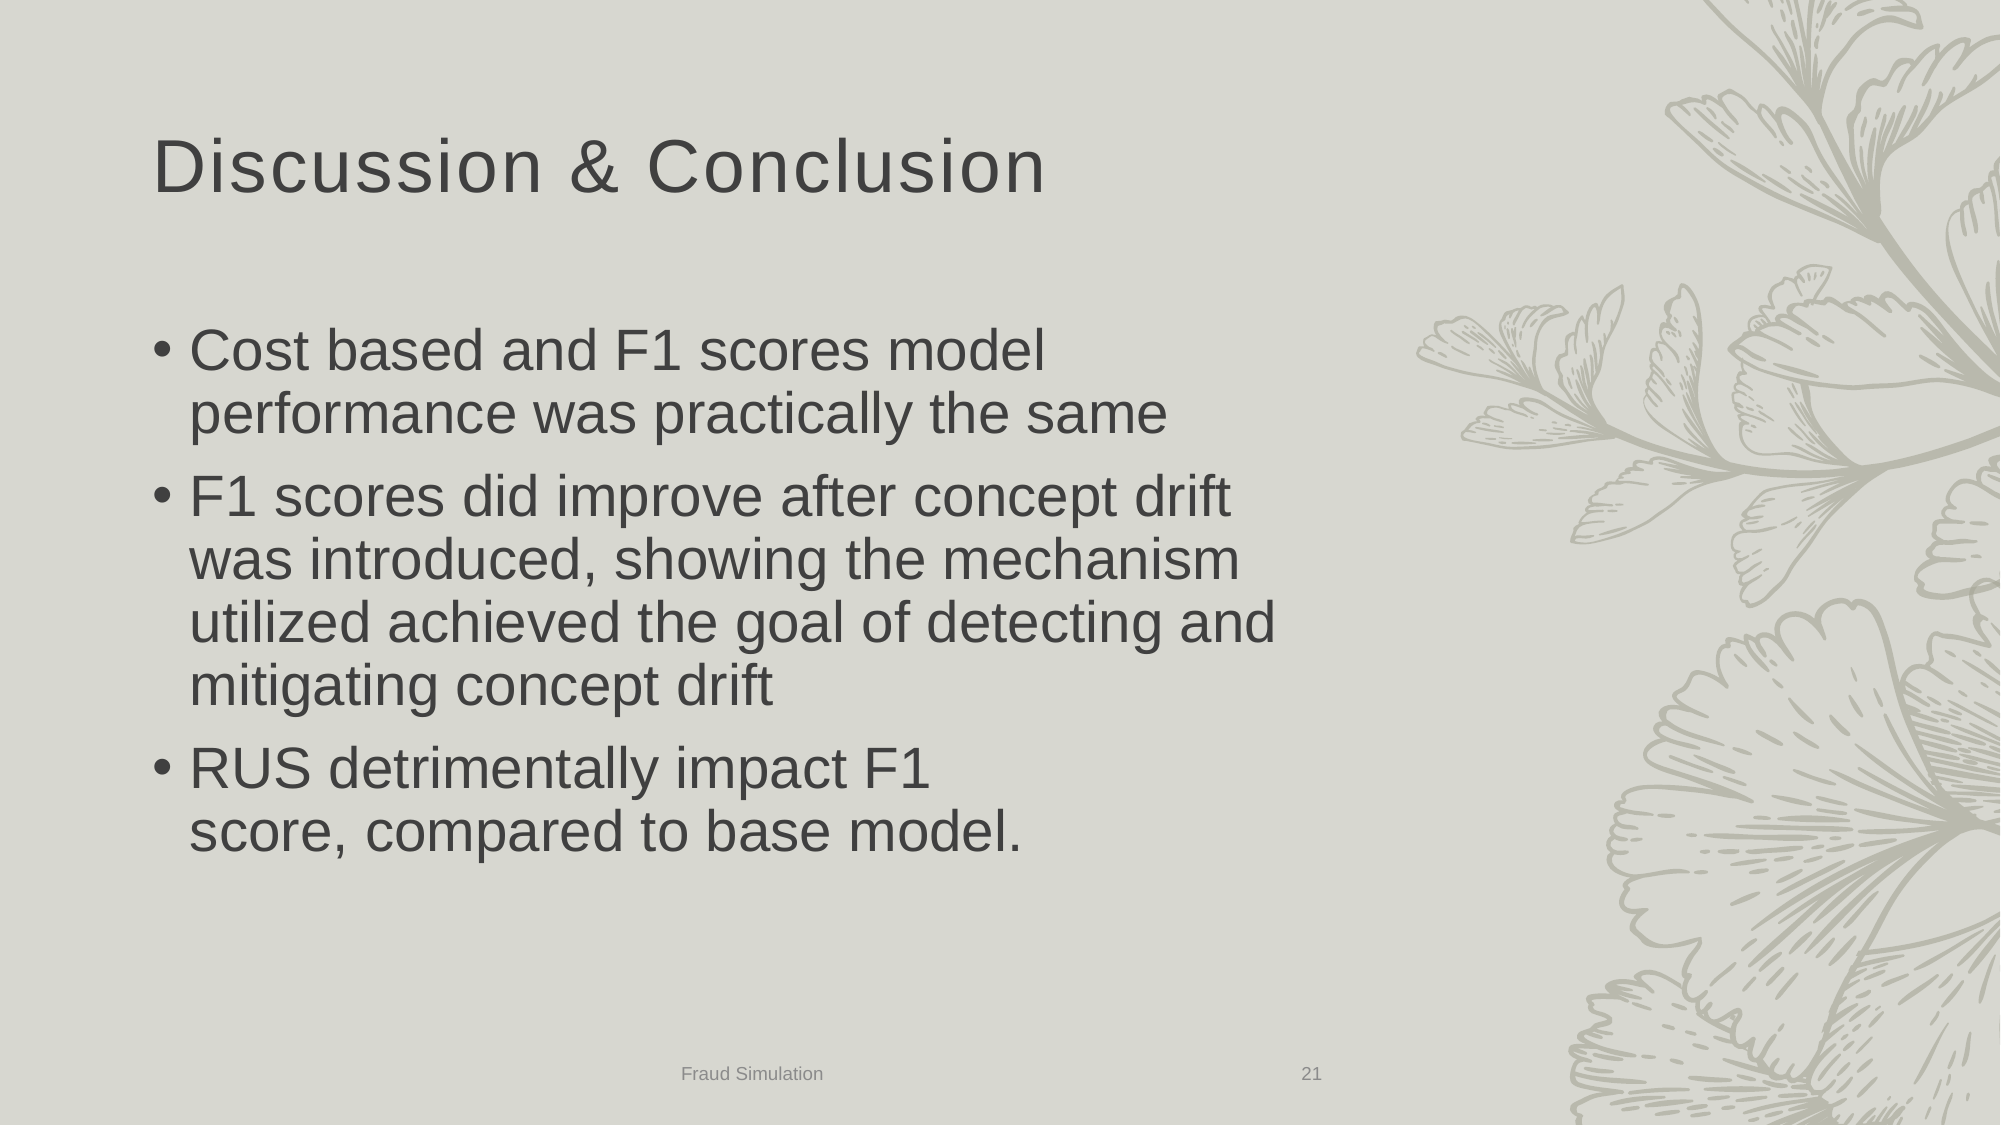

# Discussion & Conclusion
Cost based and F1 scores model performance was practically the same
F1 scores did improve after concept drift was introduced, showing the mechanism utilized achieved the goal of detecting and mitigating concept drift
RUS detrimentally impact F1 score, compared to base model.
Fraud Simulation
21